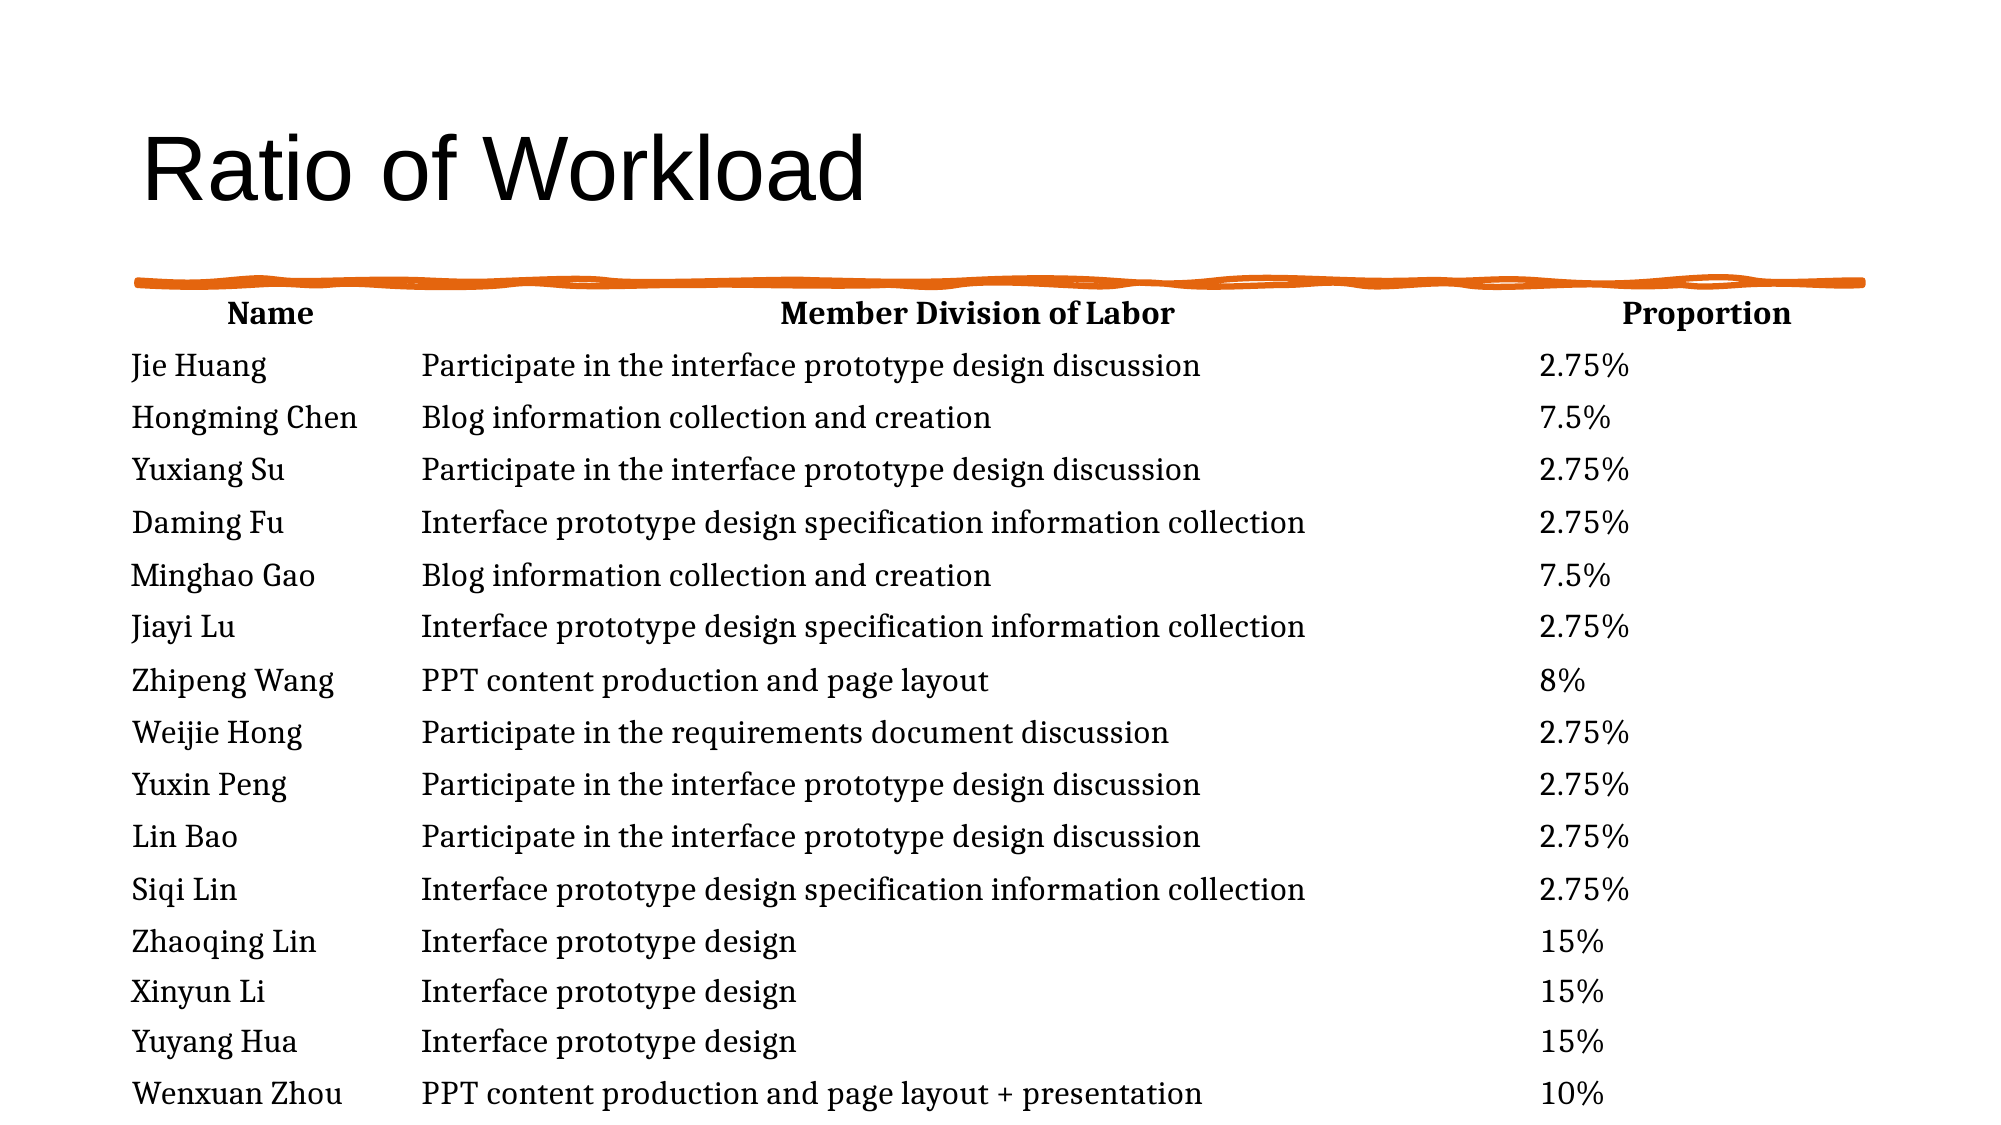

# Ratio of Workload
| Name | Member Division of Labor | Proportion |
| --- | --- | --- |
| Jie Huang | Participate in the interface prototype design discussion | 2.75% |
| Hongming Chen | Blog information collection and creation | 7.5% |
| Yuxiang Su | Participate in the interface prototype design discussion | 2.75% |
| Daming Fu | Interface prototype design specification information collection | 2.75% |
| Minghao Gao | Blog information collection and creation | 7.5% |
| Jiayi Lu | Interface prototype design specification information collection | 2.75% |
| Zhipeng Wang | PPT content production and page layout | 8% |
| Weijie Hong | Participate in the requirements document discussion | 2.75% |
| Yuxin Peng | Participate in the interface prototype design discussion | 2.75% |
| Lin Bao | Participate in the interface prototype design discussion | 2.75% |
| Siqi Lin | Interface prototype design specification information collection | 2.75% |
| Zhaoqing Lin | Interface prototype design | 15% |
| Xinyun Li | Interface prototype design | 15% |
| Yuyang Hua | Interface prototype design | 15% |
| Wenxuan Zhou | PPT content production and page layout + presentation | 10% |